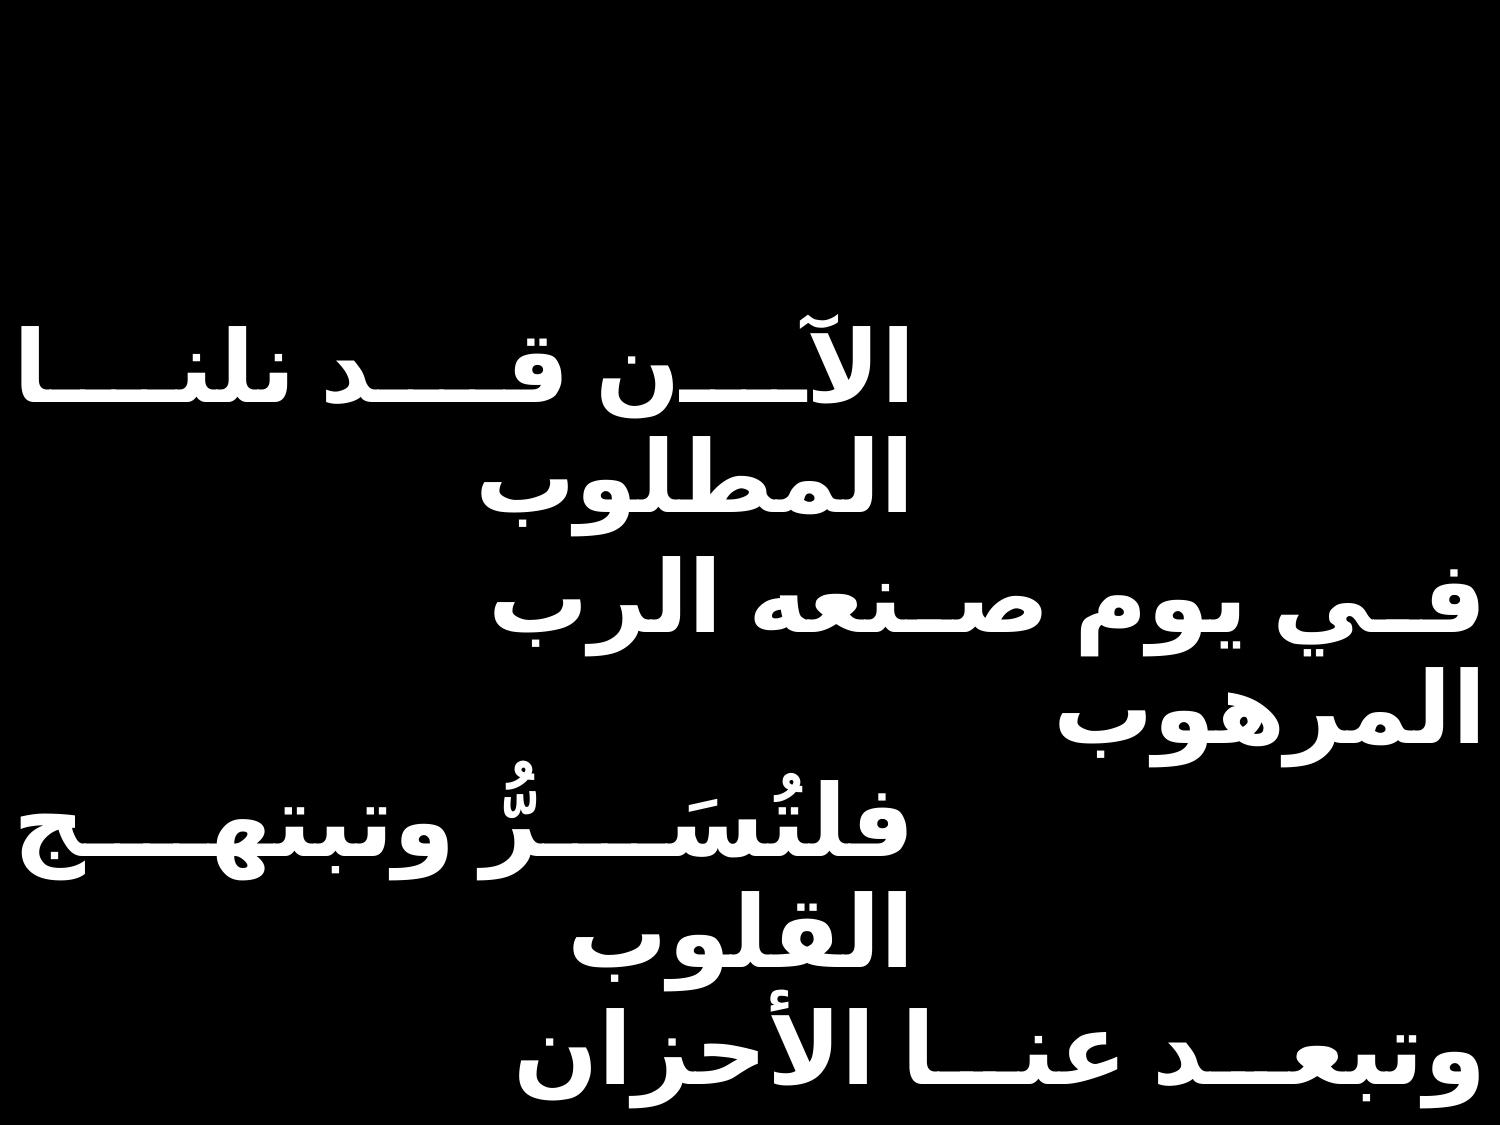

| الآن قد نلنا المطلوب |  |  |
| --- | --- | --- |
|  | في يوم صنعه الرب المرهوب |  |
| فلتُسَرُّ وتبتهج القلوب |  |  |
|  | وتبعد عنا الأحزان |  |